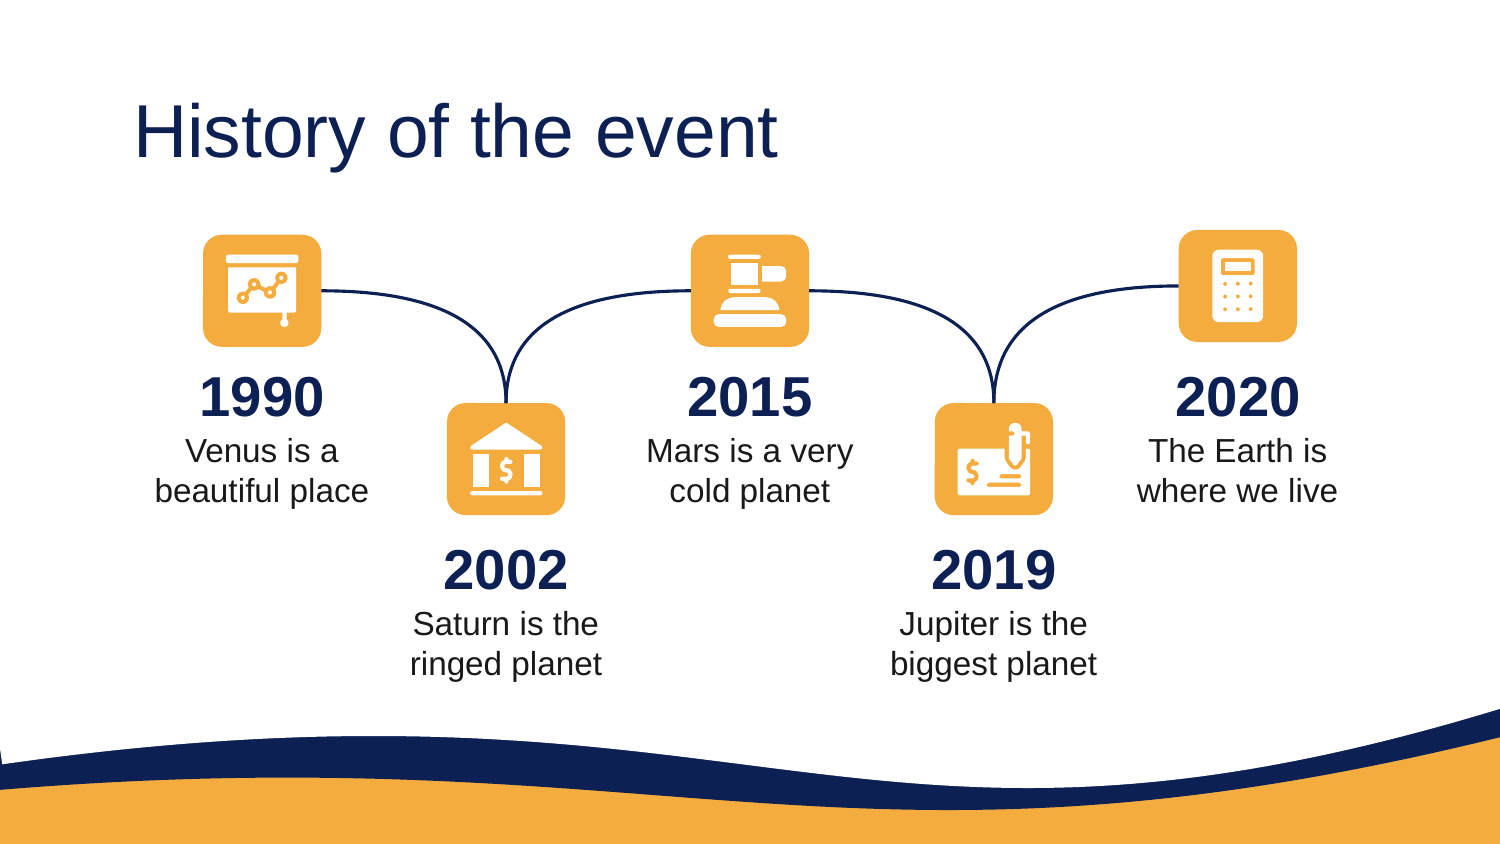

# History of the event

1990
2015
2020

Venus is a beautiful place
Mars is a very cold planet
The Earth is where we live
2002
2019
Saturn is the ringed planet
Jupiter is the biggest planet